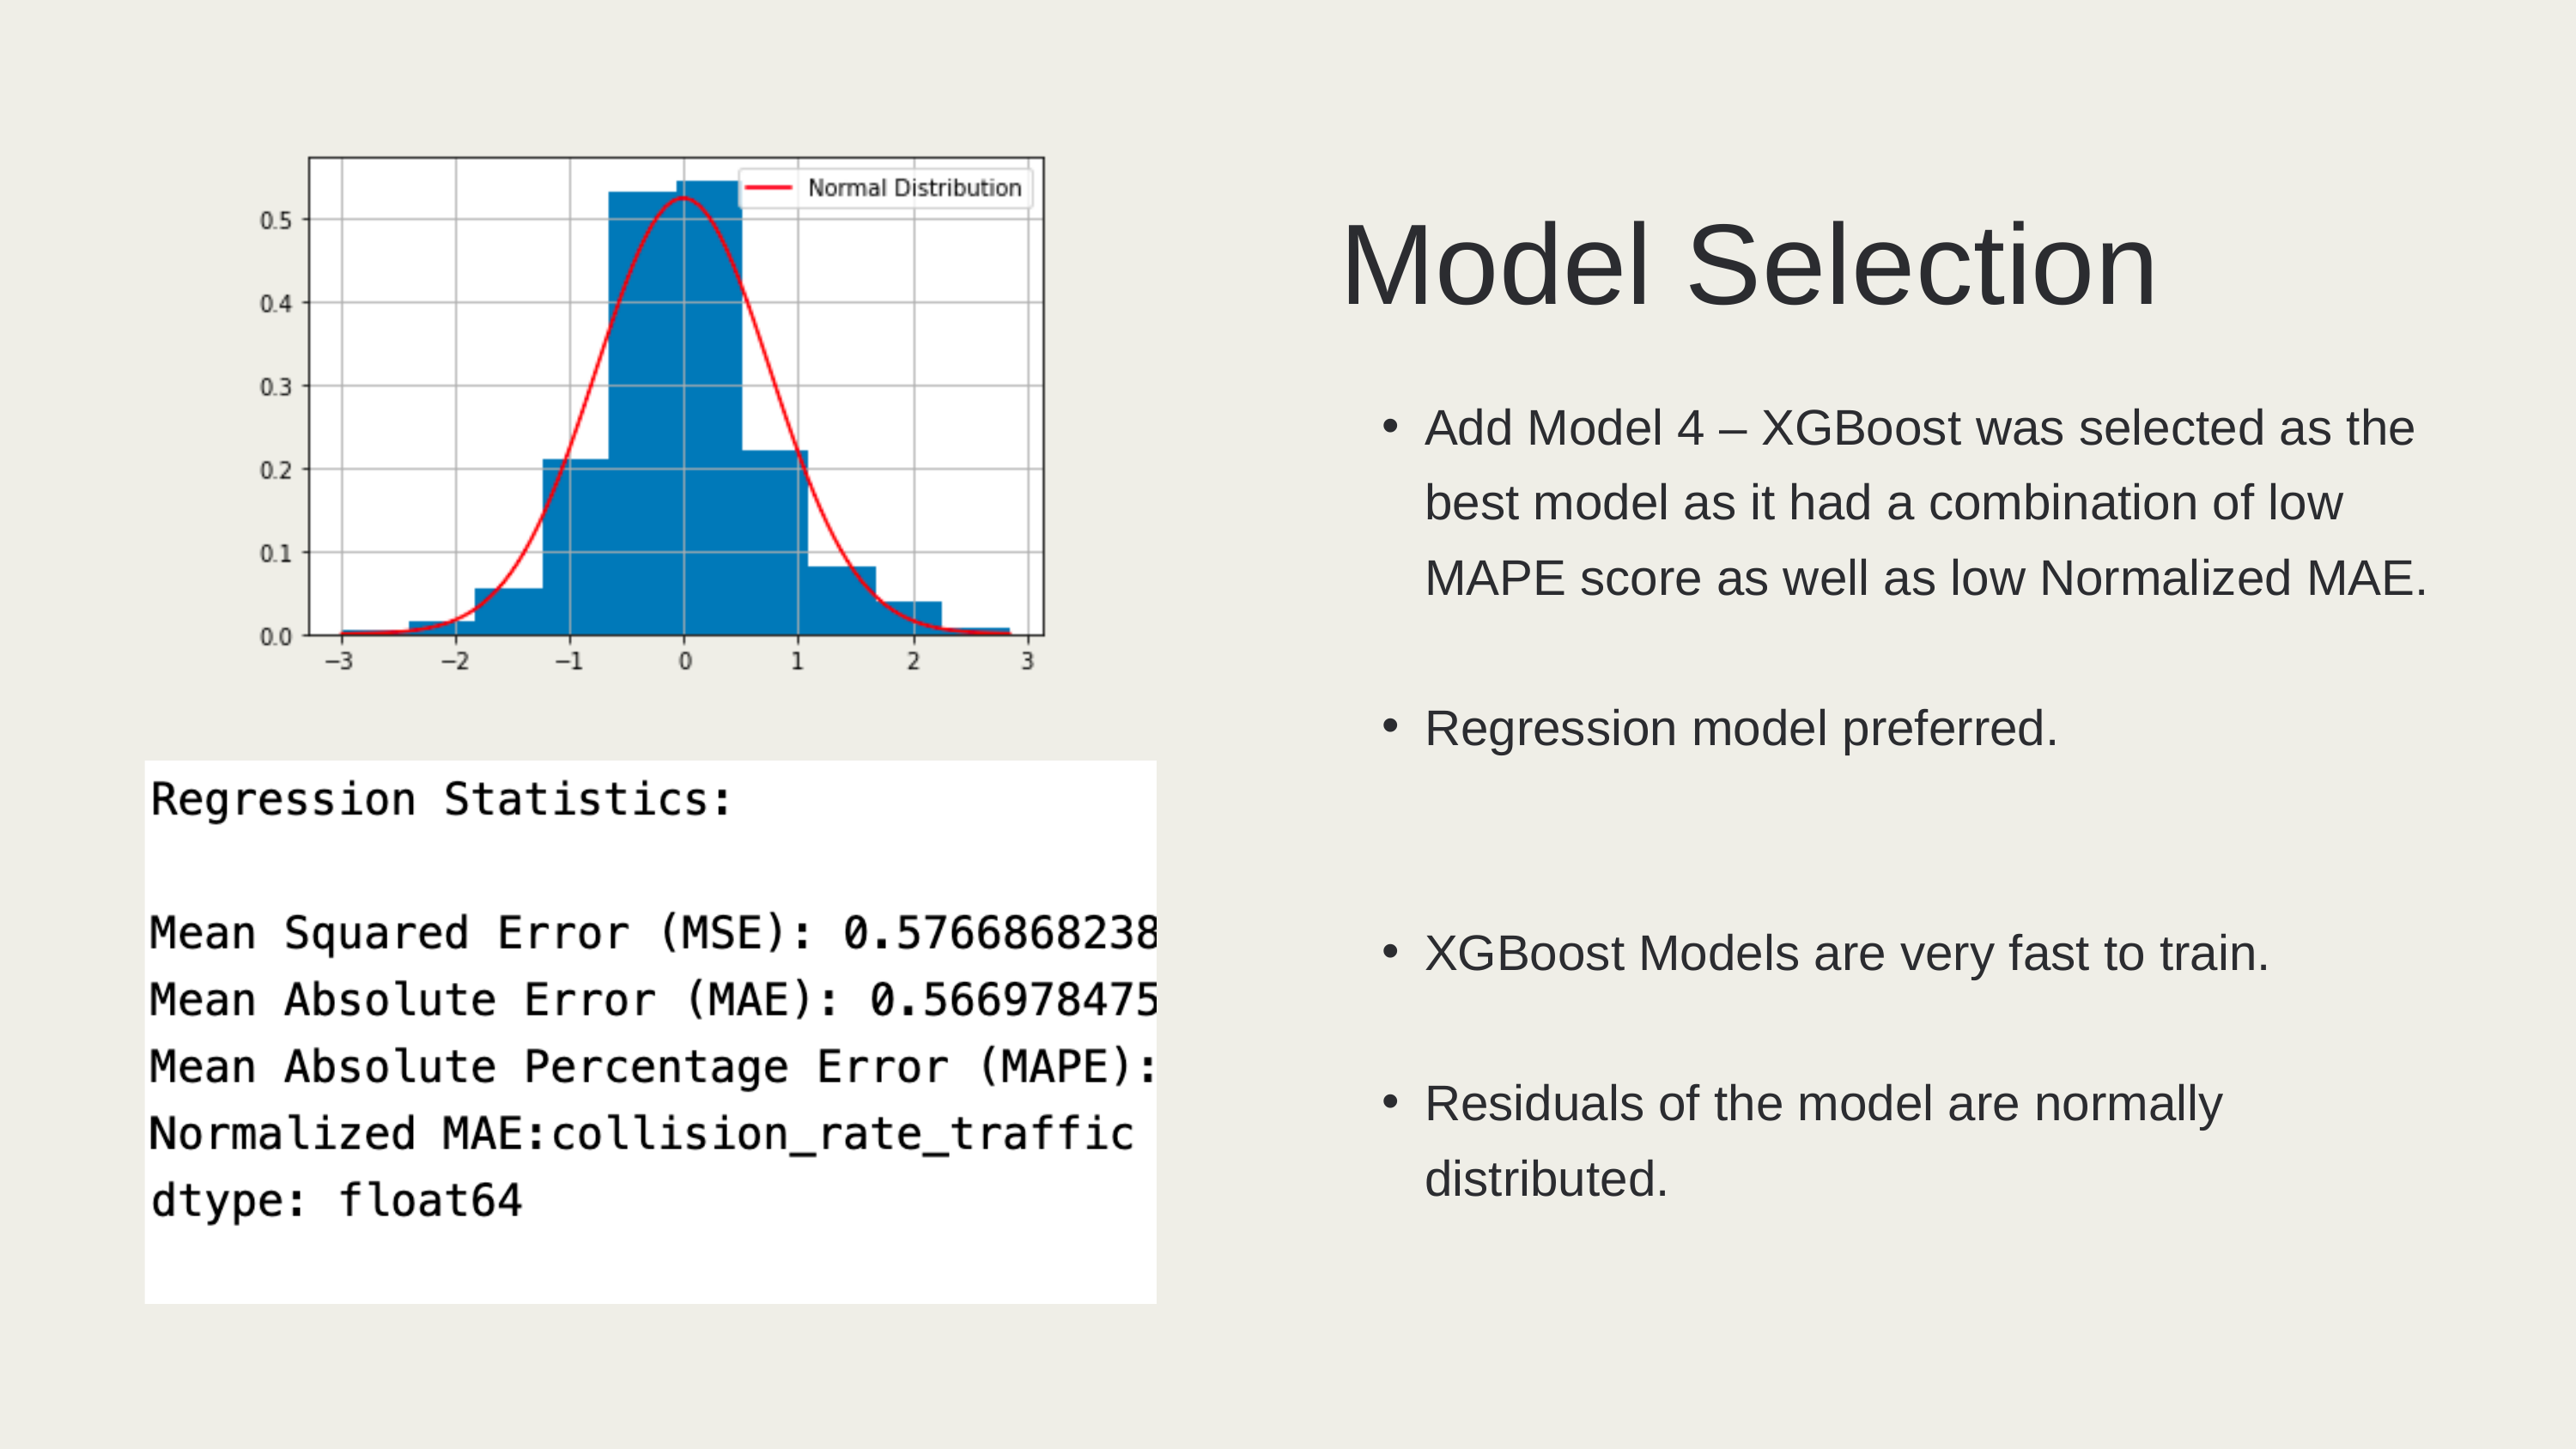

Model Selection
Add Model 4 – XGBoost was selected as the best model as it had a combination of low MAPE score as well as low Normalized MAE.

Regression model preferred.

XGBoost Models are very fast to train.

Residuals of the model are normally distributed.